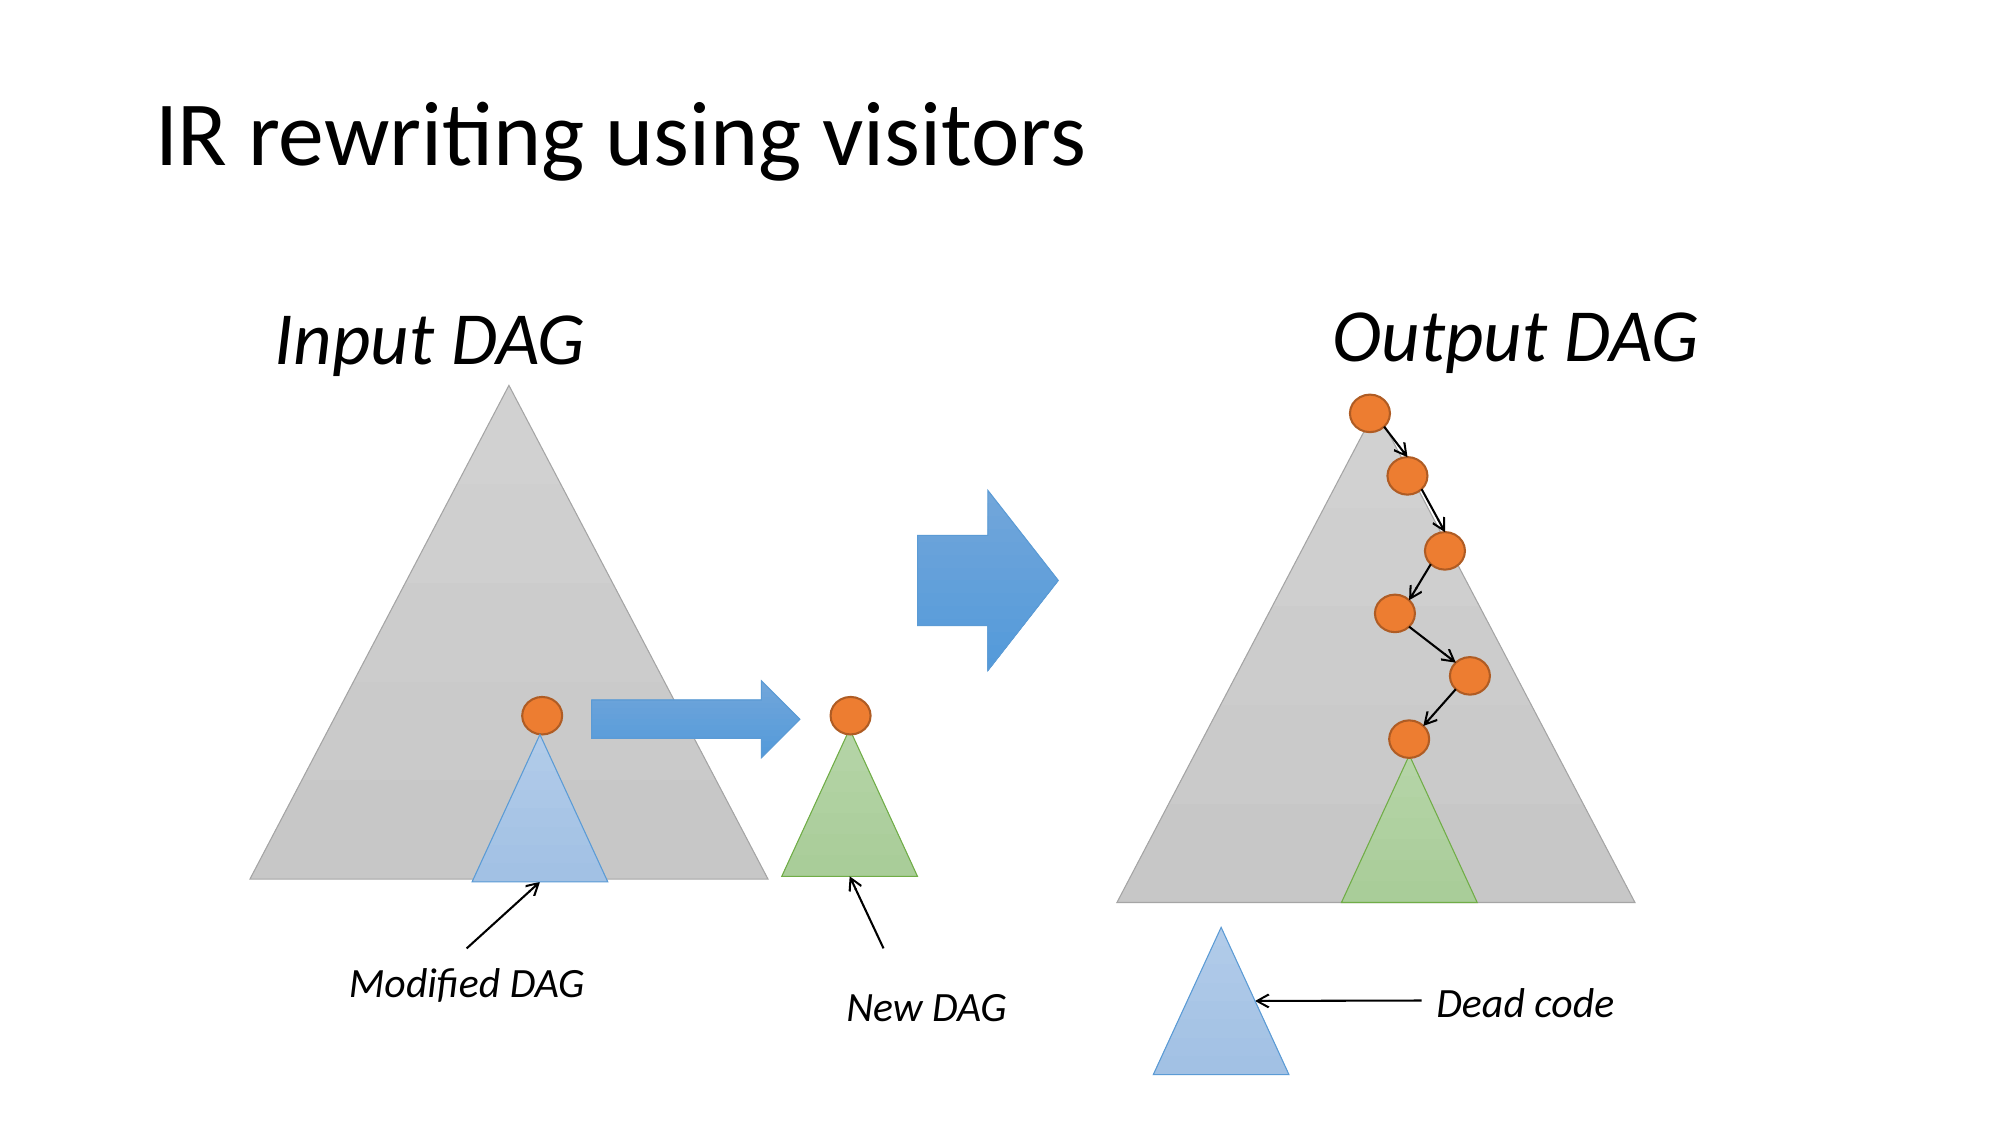

# IR rewriting using visitors
Output DAG
Input DAG

Modified DAG
Dead code
New DAG